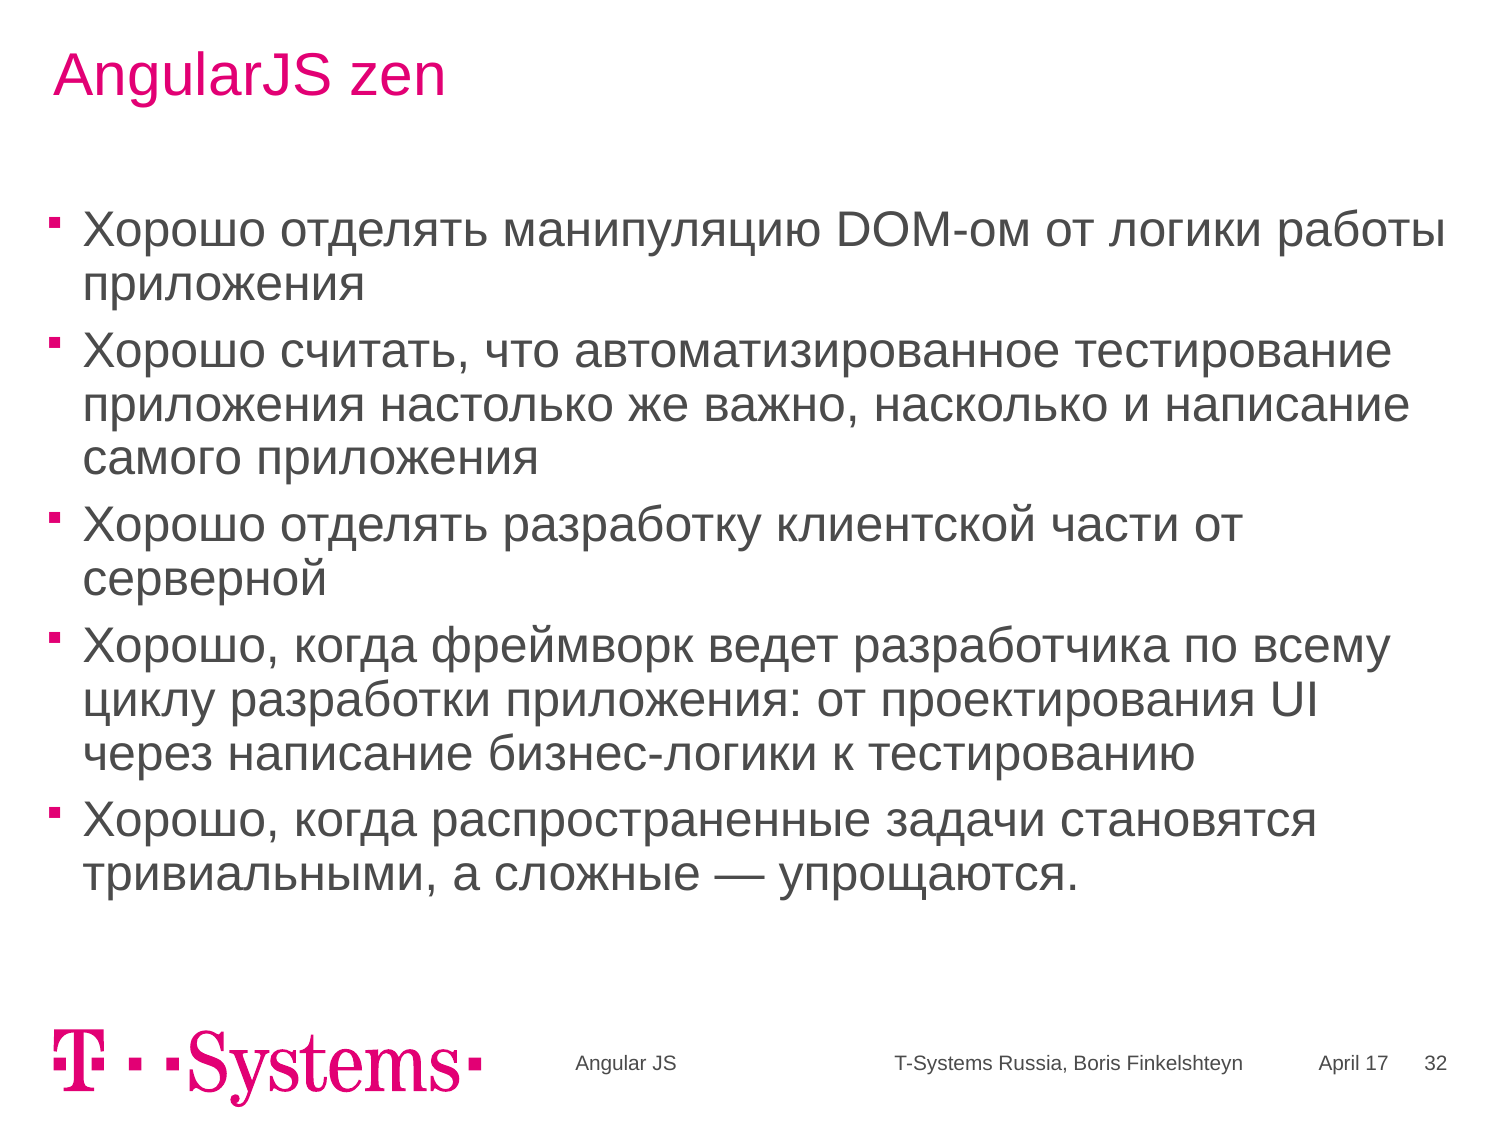

# AngularJS zen
Хорошо отделять манипуляцию DOM-ом от логики работы приложения
Хорошо считать, что автоматизированное тестирование приложения настолько же важно, насколько и написание самого приложения
Хорошо отделять разработку клиентской части от серверной
Хорошо, когда фреймворк ведет разработчика по всему циклу разработки приложения: от проектирования UI через написание бизнес-логики к тестированию
Хорошо, когда распространенные задачи становятся тривиальными, а сложные — упрощаются.
Angular JS                                      T-Systems Russia, Boris Finkelshteyn
April 17
32